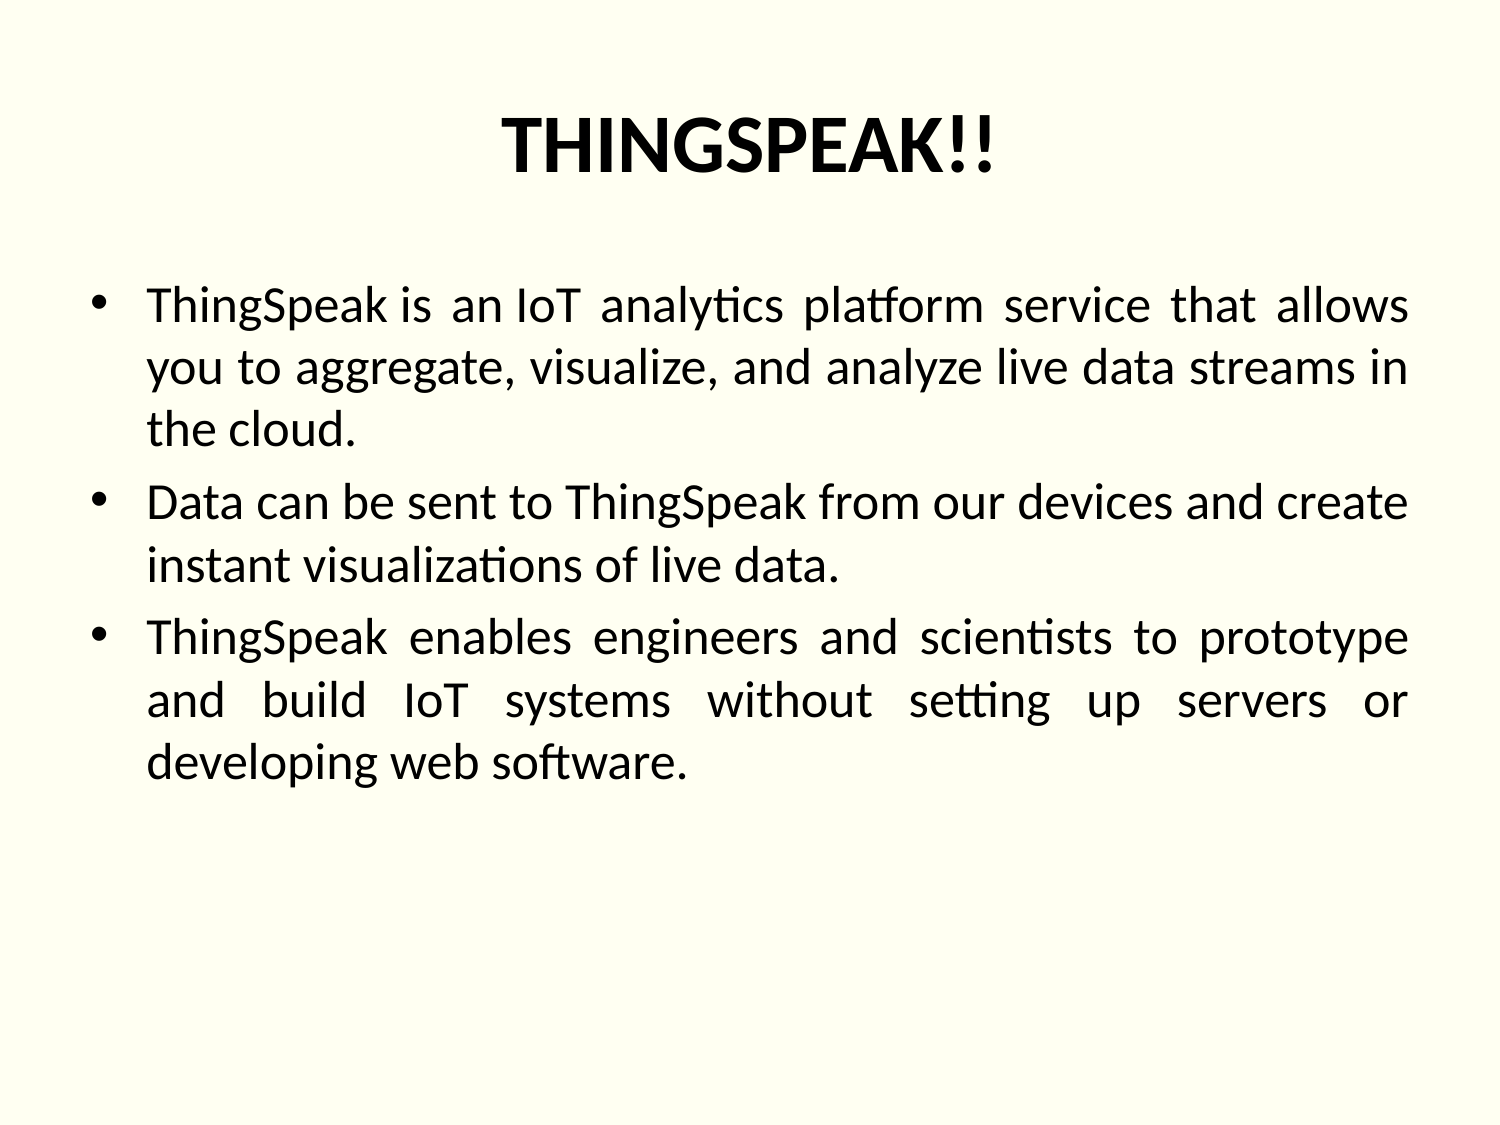

# THINGSPEAK!!
ThingSpeak is an IoT analytics platform service that allows you to aggregate, visualize, and analyze live data streams in the cloud.
Data can be sent to ThingSpeak from our devices and create instant visualizations of live data.
ThingSpeak enables engineers and scientists to prototype and build IoT systems without setting up servers or developing web software.